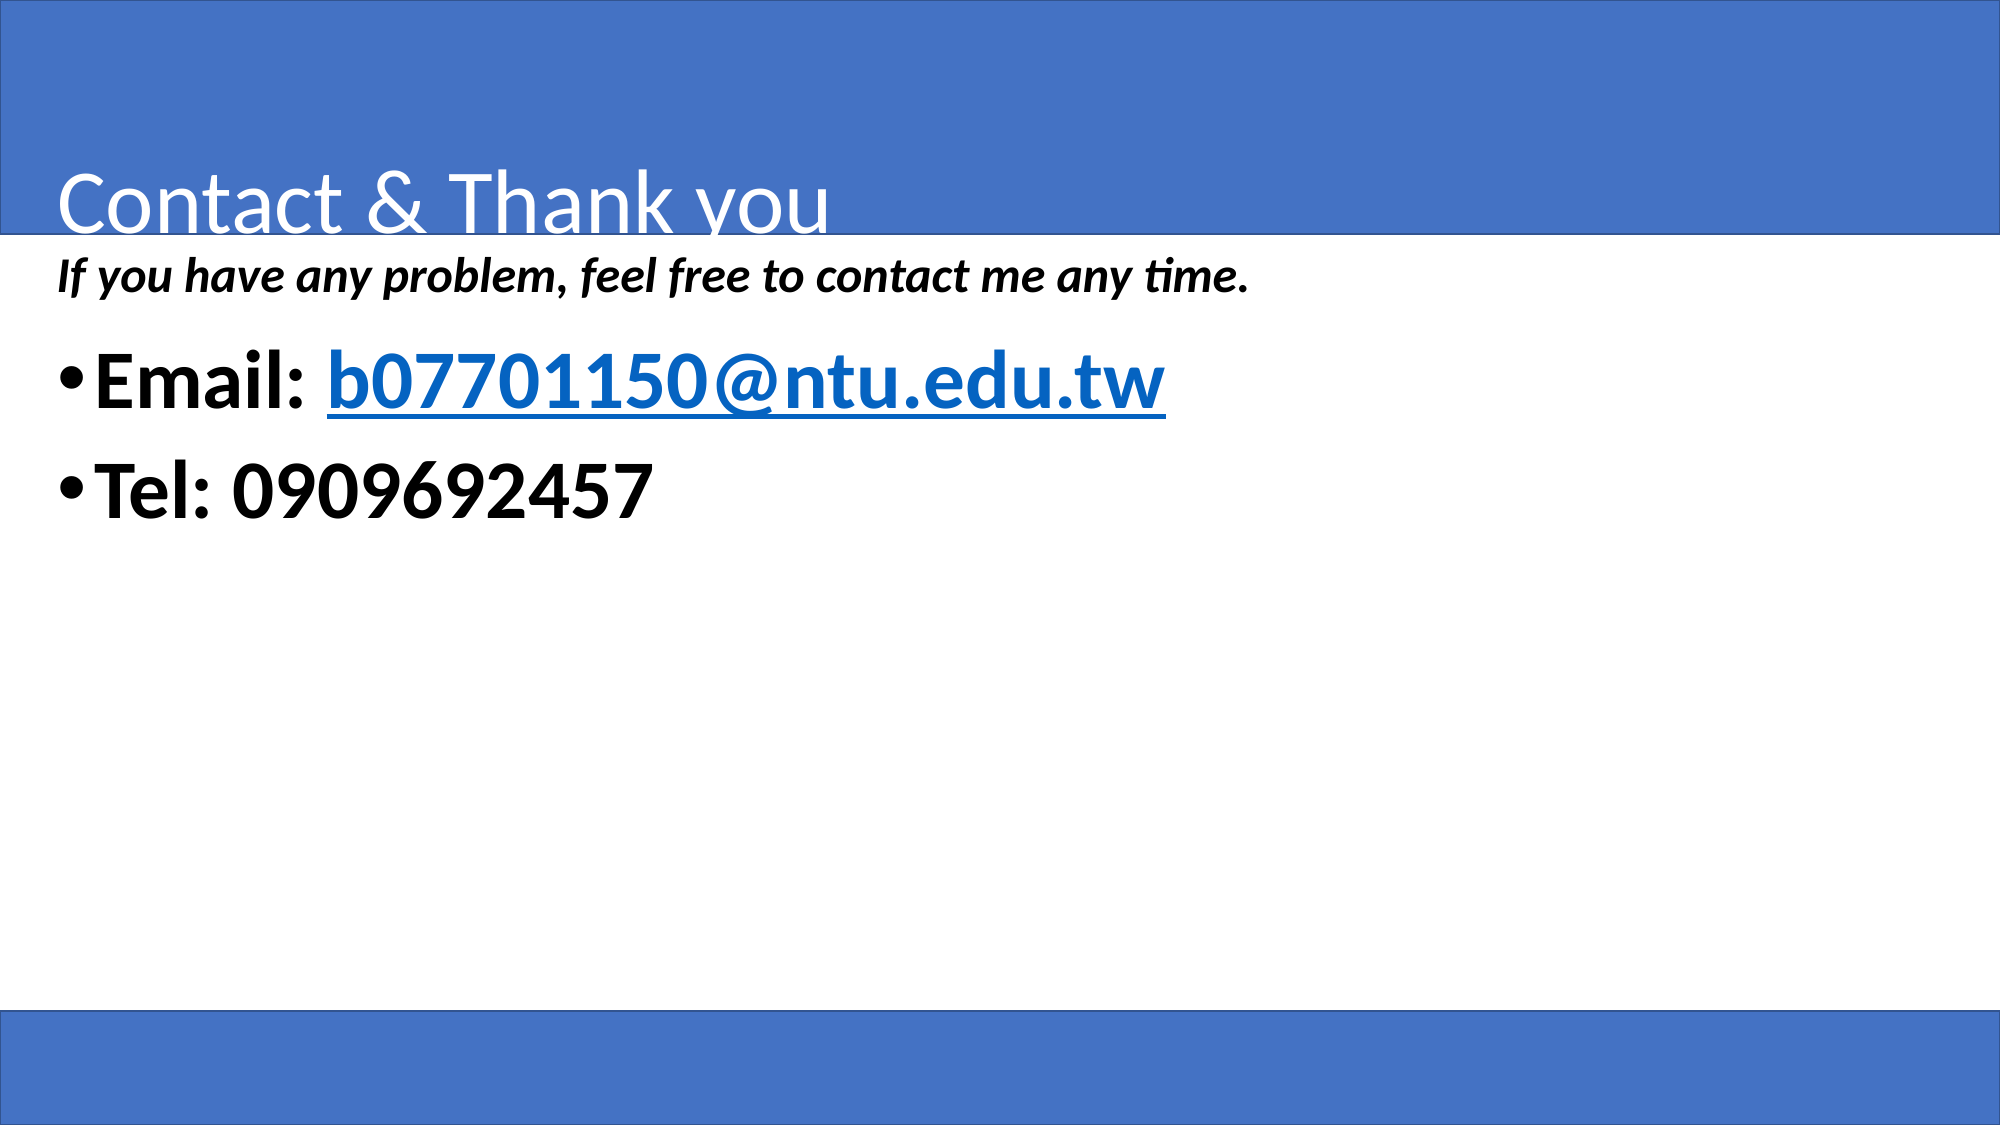

Contact & Thank you
If you have any problem, feel free to contact me any time.
Email: b07701150@ntu.edu.tw
Tel: 0909692457